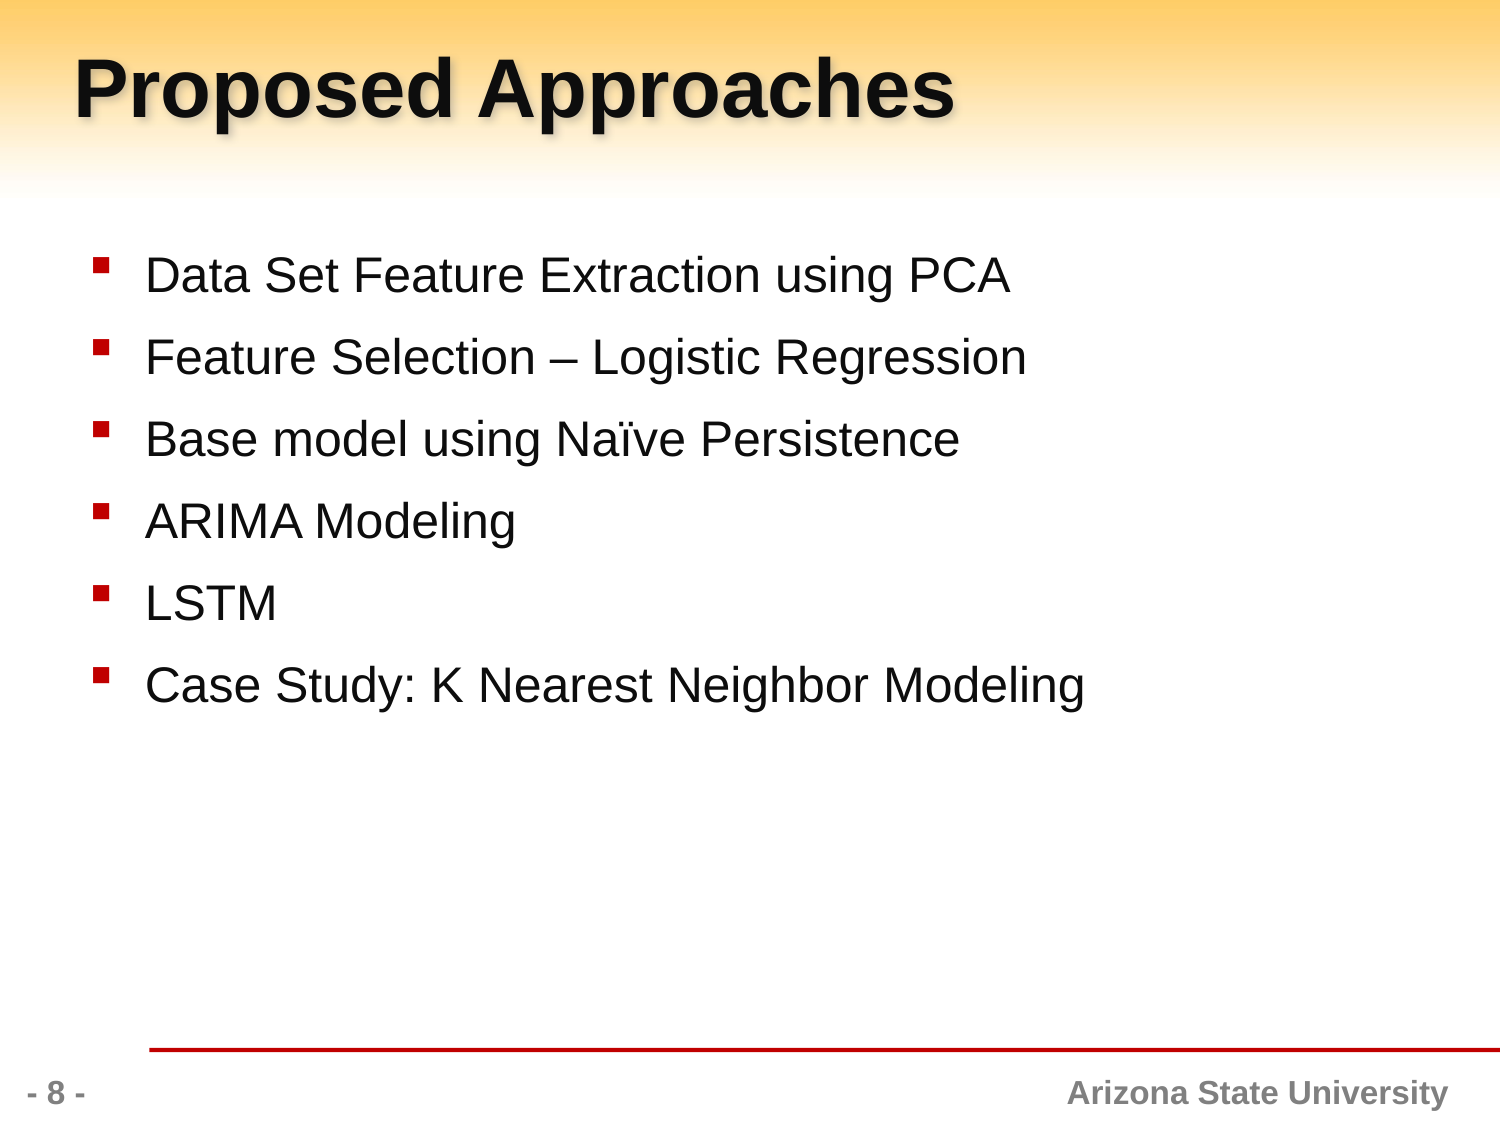

# Proposed Approaches

Data Set Feature Extraction using PCA
Feature Selection – Logistic Regression
Base model using Naïve Persistence
ARIMA Modeling
LSTM
Case Study: K Nearest Neighbor Modeling

- 8 -